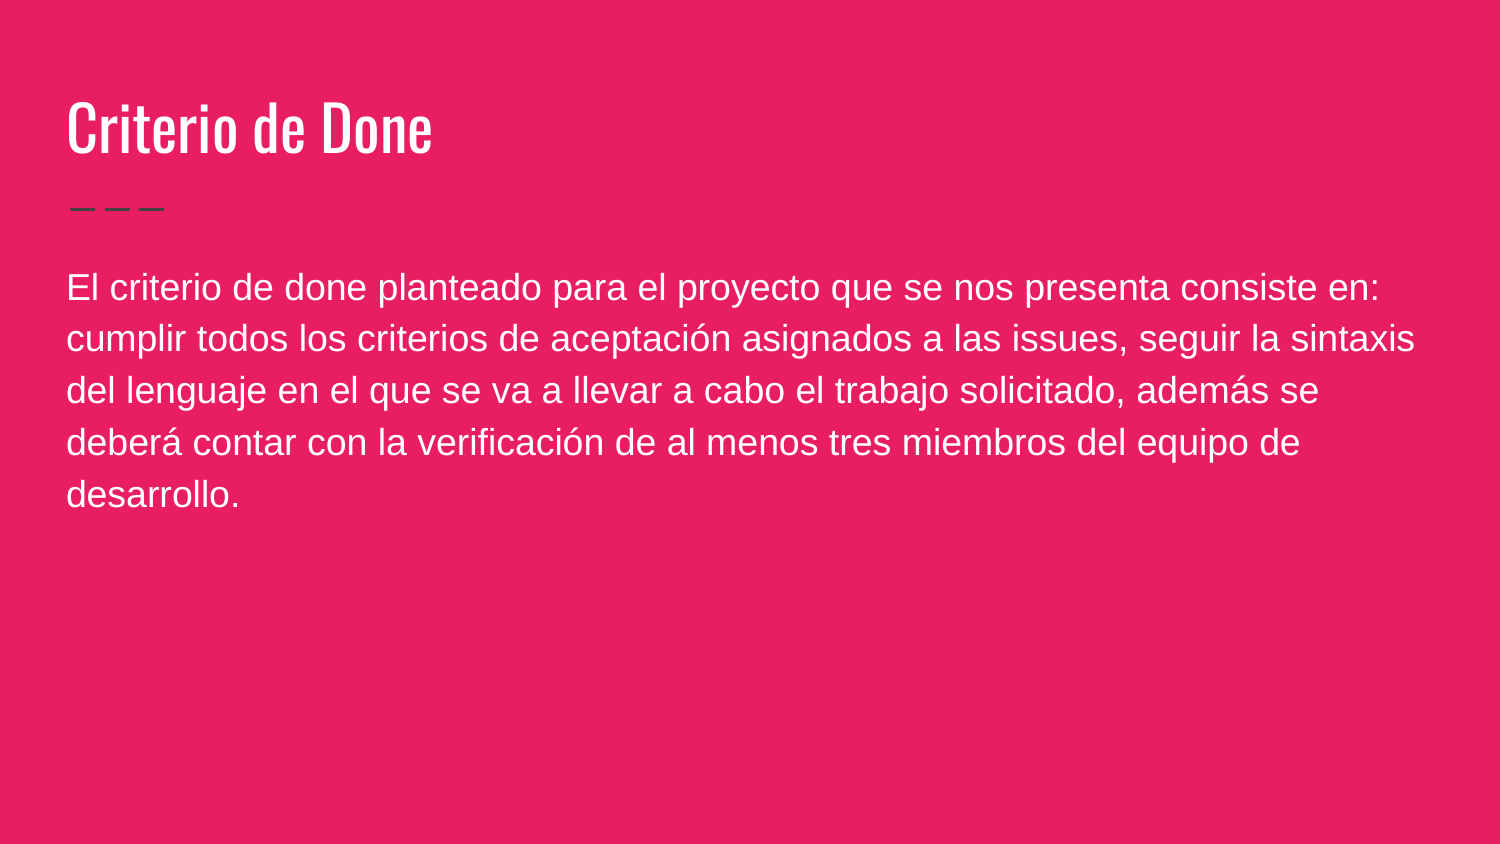

# Criterio de Done
El criterio de done planteado para el proyecto que se nos presenta consiste en: cumplir todos los criterios de aceptación asignados a las issues, seguir la sintaxis del lenguaje en el que se va a llevar a cabo el trabajo solicitado, además se deberá contar con la verificación de al menos tres miembros del equipo de desarrollo.